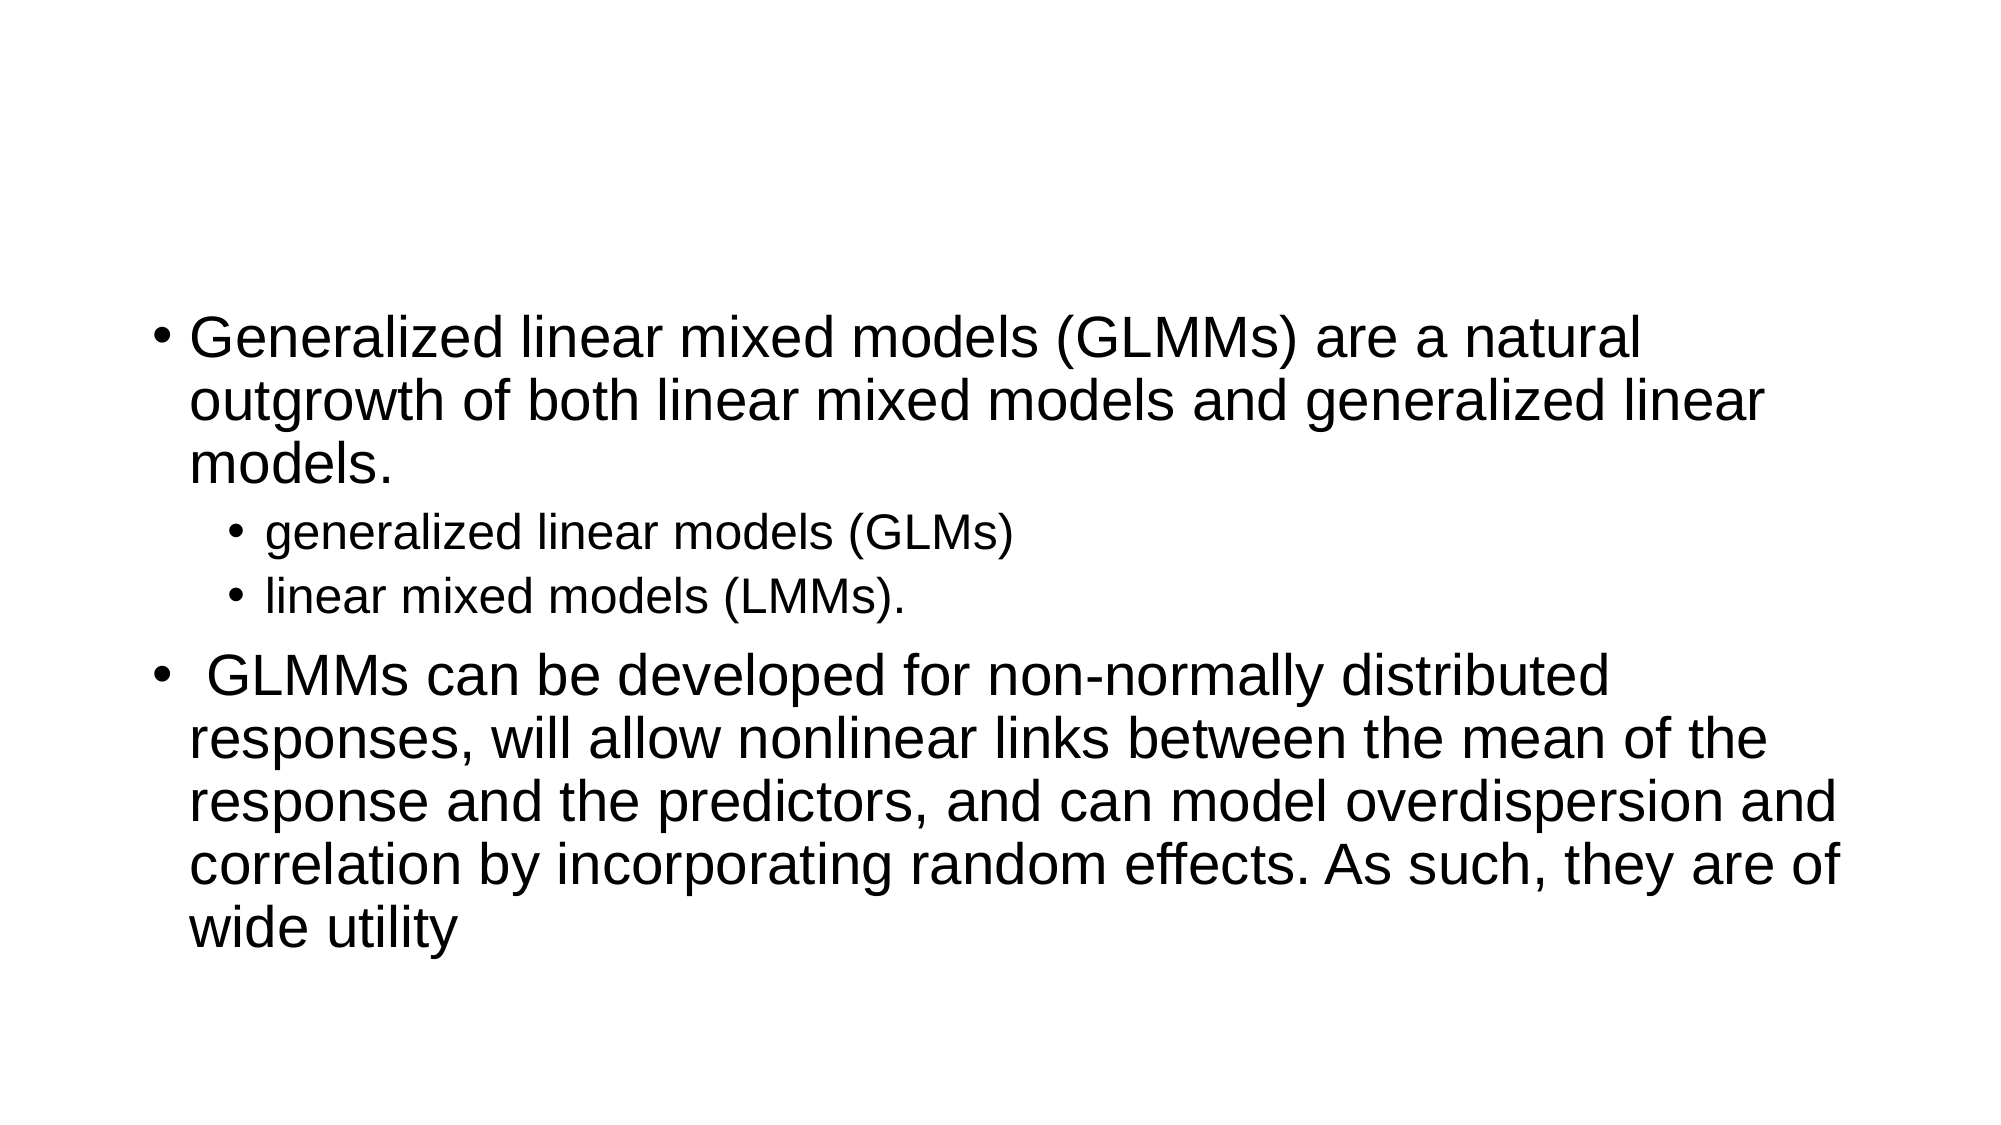

Generalized linear mixed models (GLMMs) are a natural outgrowth of both linear mixed models and generalized linear models.
generalized linear models (GLMs)
linear mixed models (LMMs).
 GLMMs can be developed for non-normally distributed responses, will allow nonlinear links between the mean of the response and the predictors, and can model overdispersion and correlation by incorporating random effects. As such, they are of wide utility